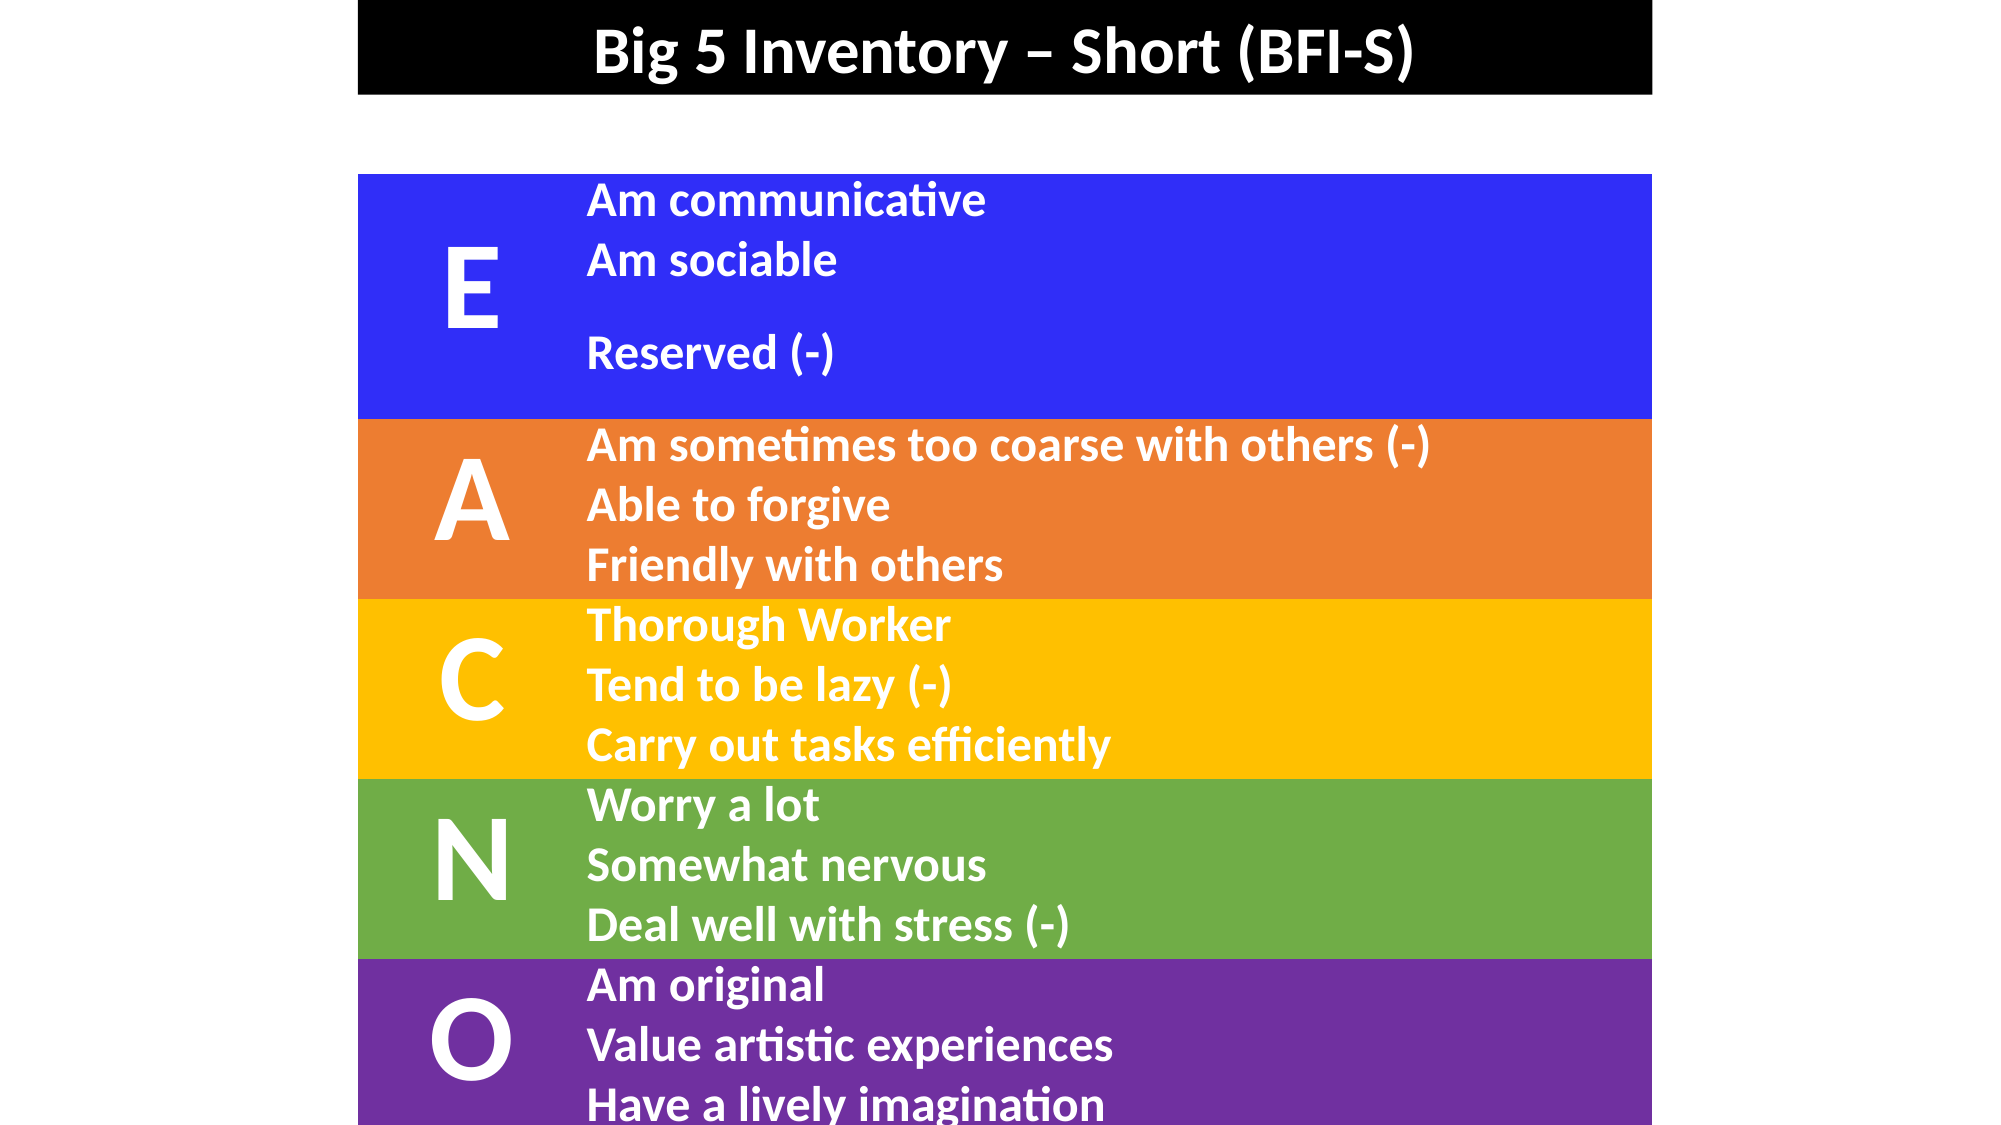

Big 5 Inventory – Short (BFI-S)
| E | Am communicative |
| --- | --- |
|  | Am sociable |
|  | Reserved (-) |
| A | Am sometimes too coarse with others (-) |
|  | Able to forgive |
|  | Friendly with others |
| C | Thorough Worker |
|  | Tend to be lazy (-) |
|  | Carry out tasks efficiently |
| N | Worry a lot |
|  | Somewhat nervous |
|  | Deal well with stress (-) |
| O | Am original |
|  | Value artistic experiences |
|  | Have a lively imagination |